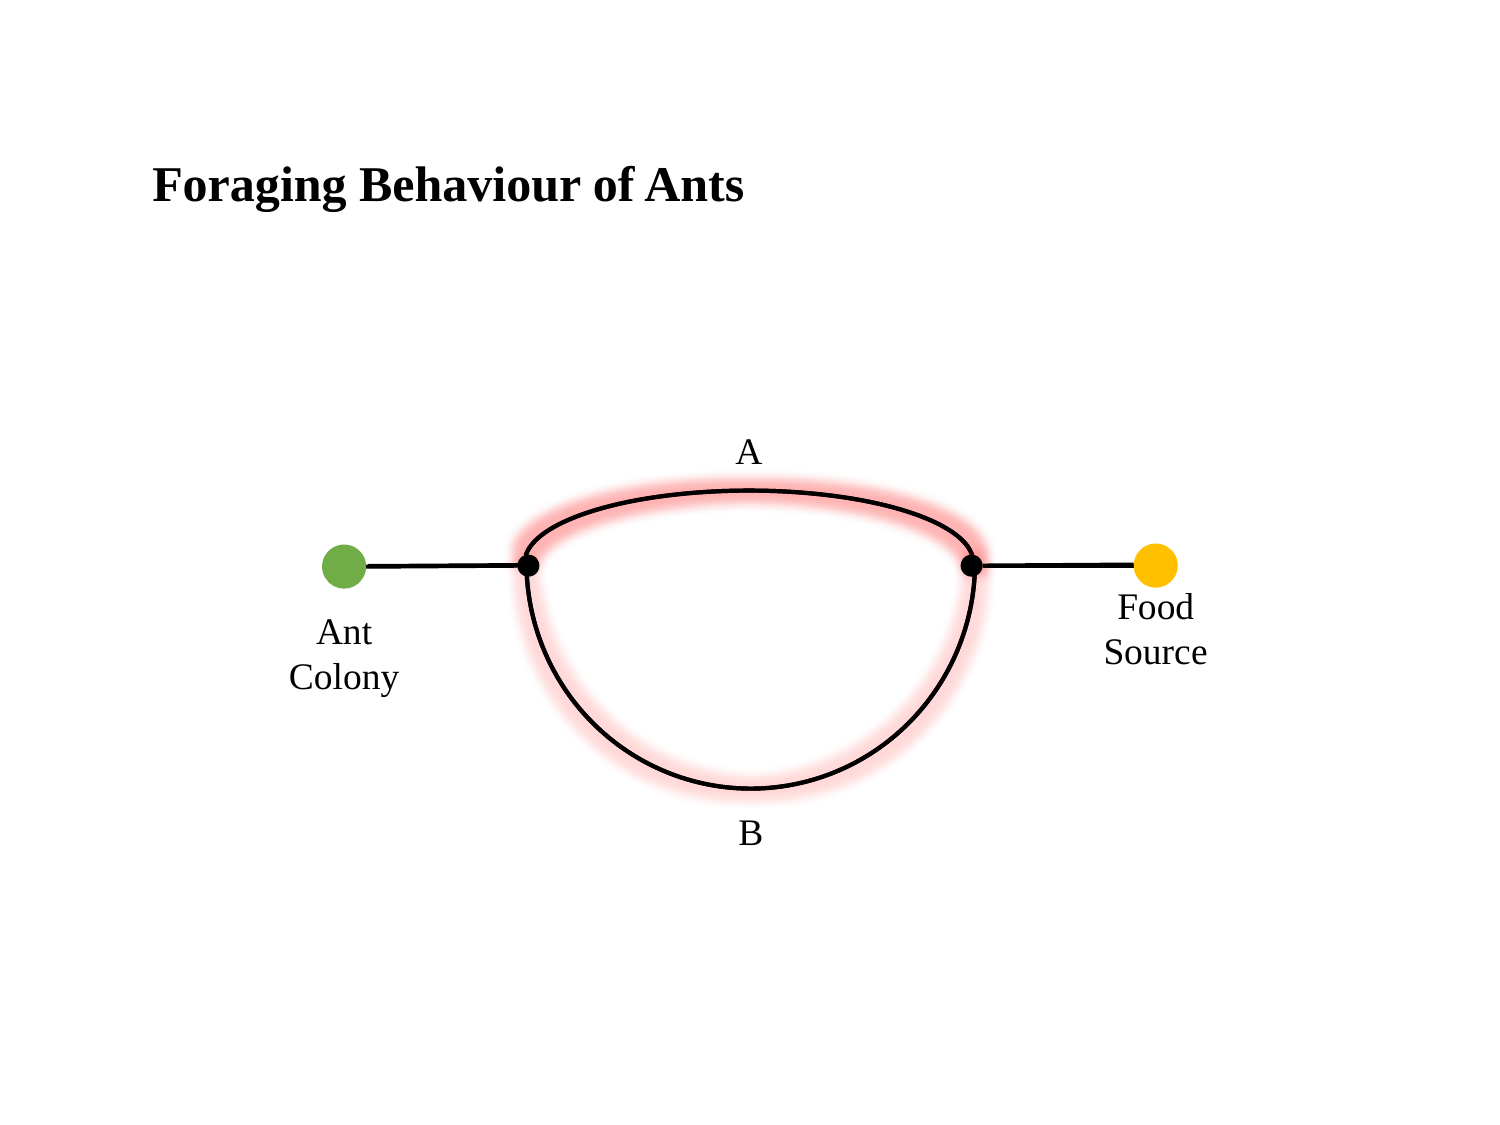

Foraging Behaviour of Ants

A

Food
Source
Ant
Colony
B